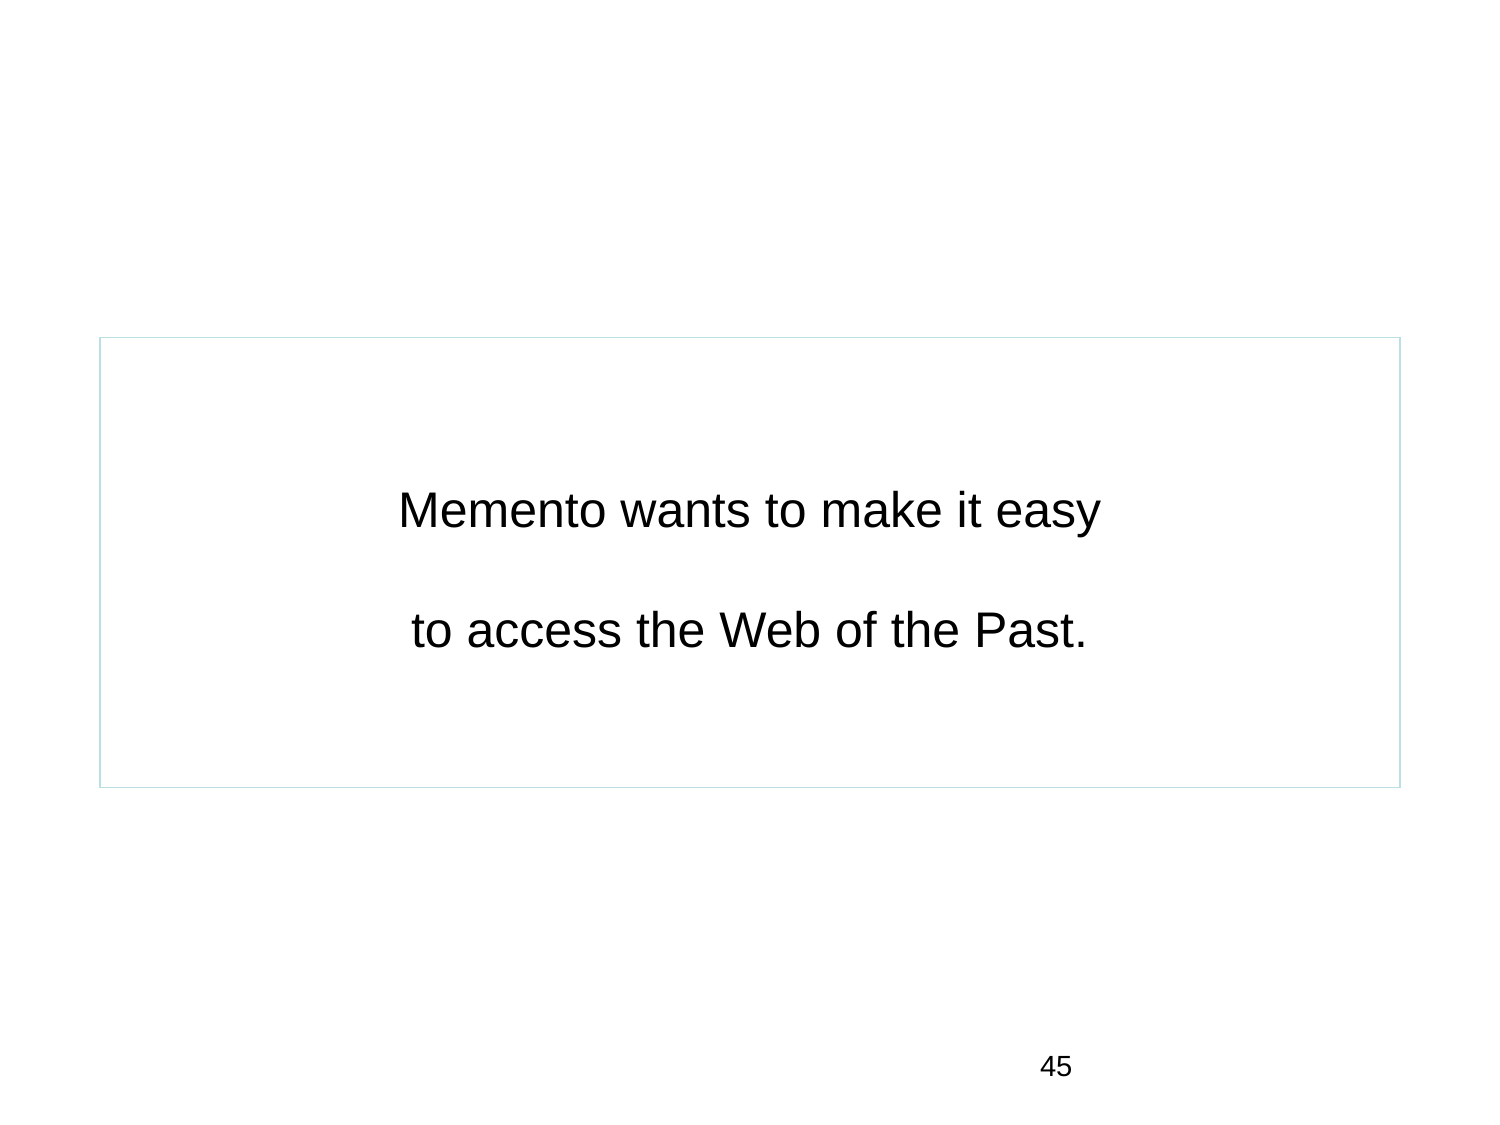

Memento wants to make it easy

to access the Web of the Past.

45